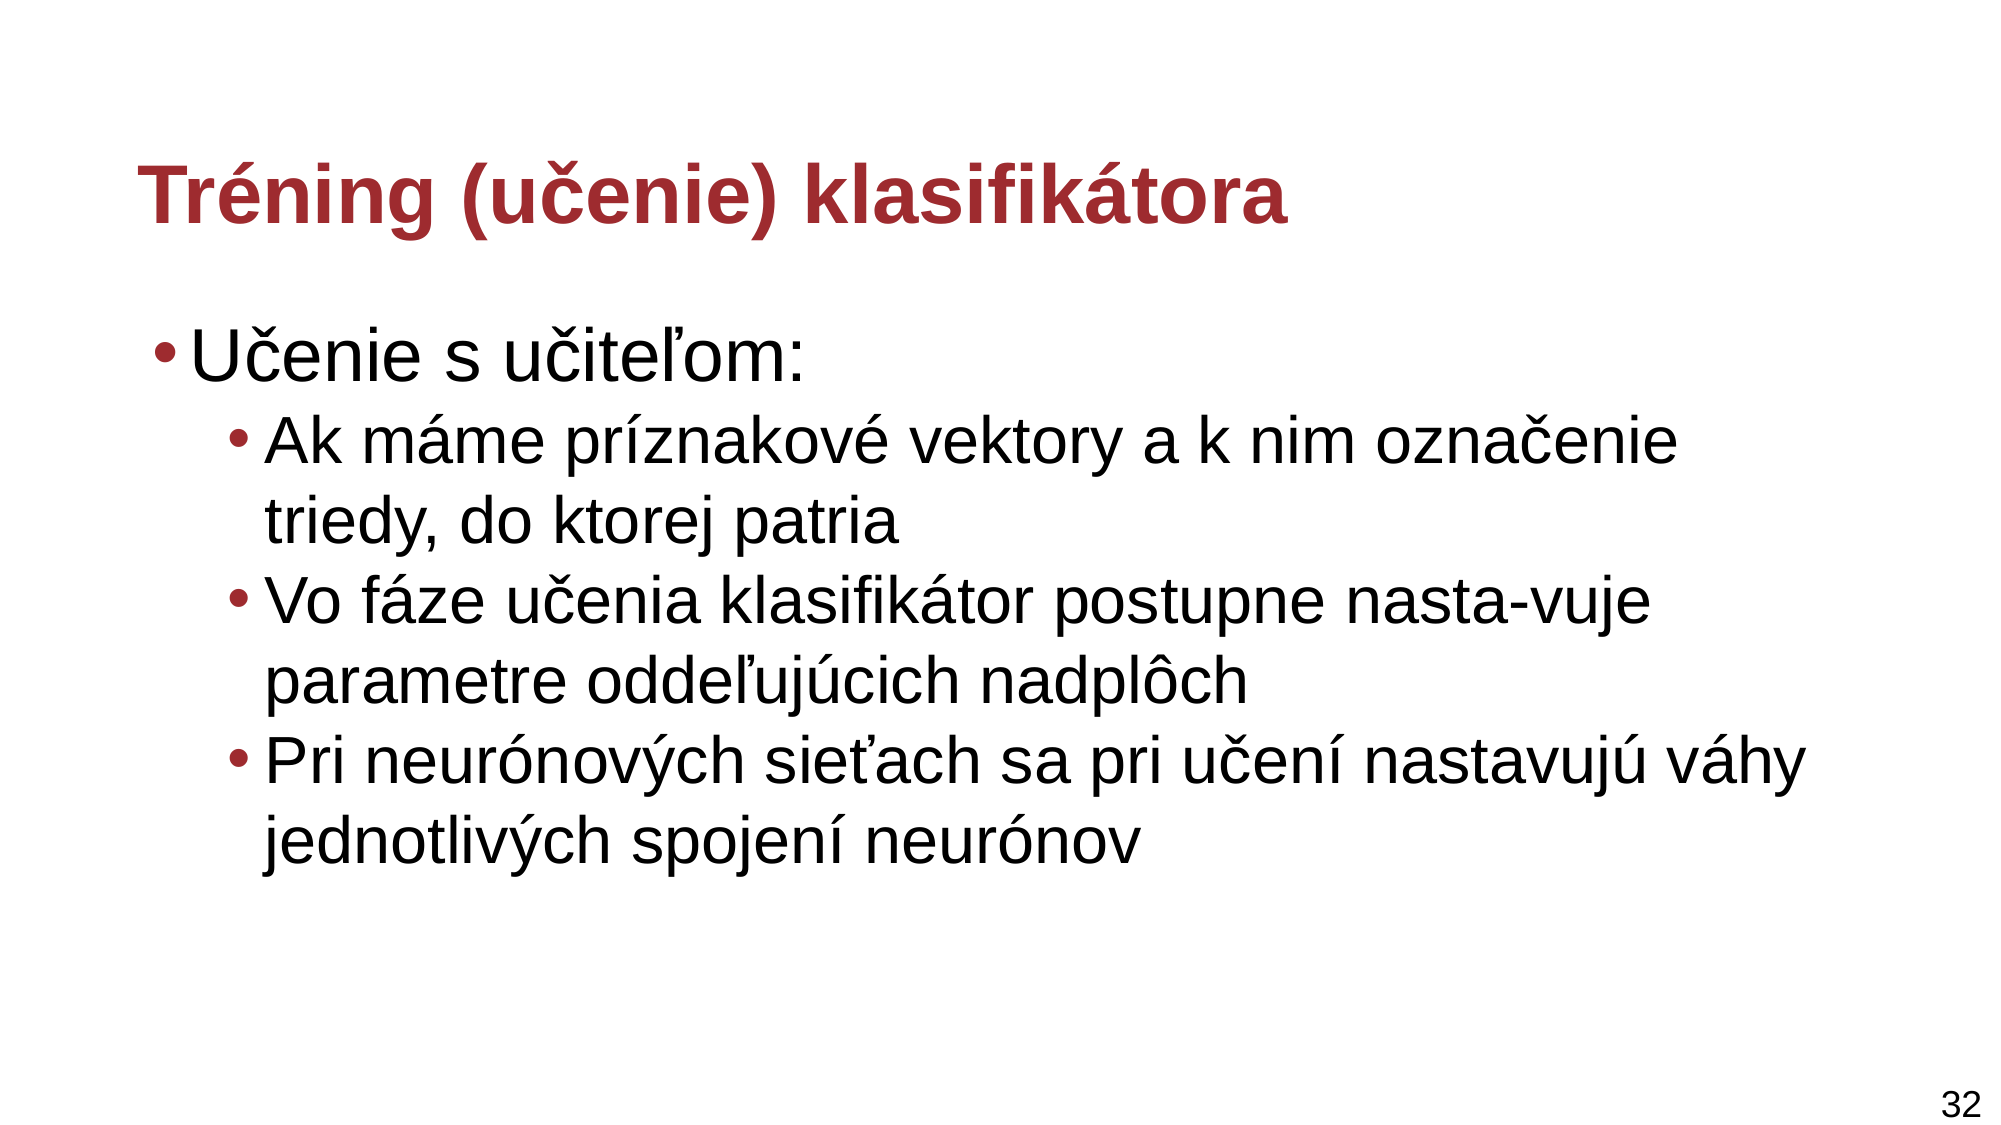

# Tréning (učenie) klasifikátora
Učenie s učiteľom:
Ak máme príznakové vektory a k nim označenie triedy, do ktorej patria
Vo fáze učenia klasifikátor postupne nasta-vuje parametre oddeľujúcich nadplôch
Pri neurónových sieťach sa pri učení nastavujú váhy jednotlivých spojení neurónov